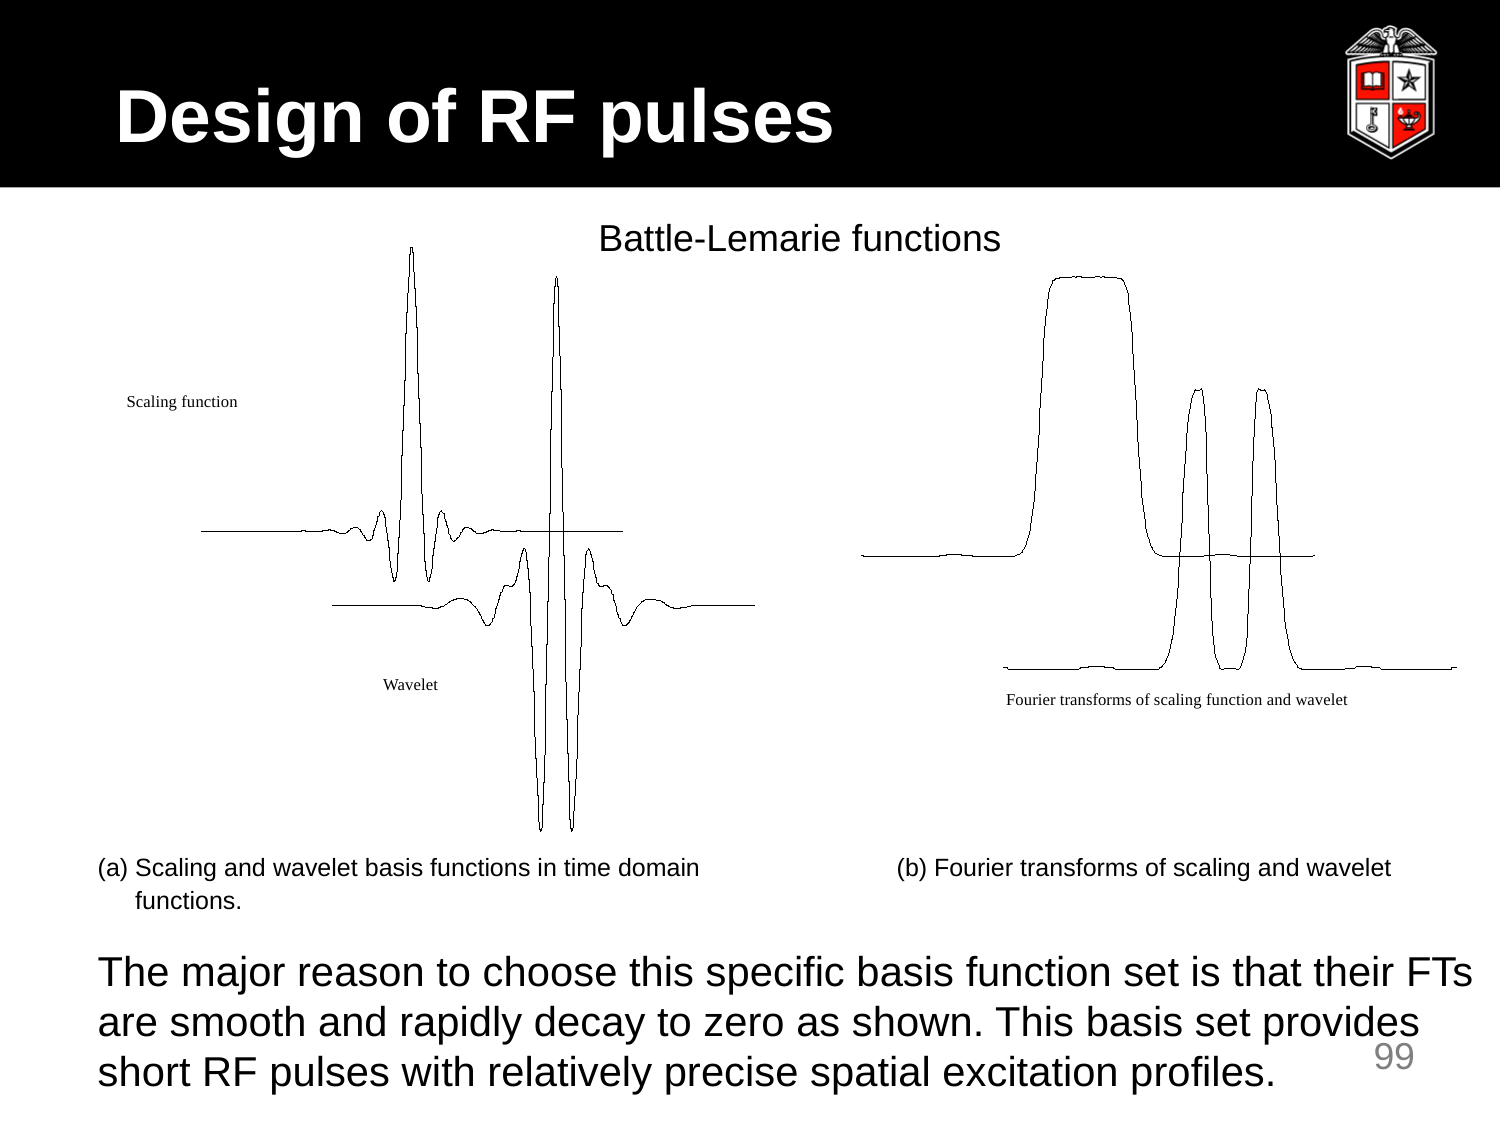

# Design of RF pulses
Battle-Lemarie functions

Scaling function
Wavelet
Fourier transforms of scaling function and wavelet
Scaling and wavelet basis functions in time domain		 (b) Fourier transforms of scaling and wavelet functions.

The major reason to choose this specific basis function set is that their FTs are smooth and rapidly decay to zero as shown. This basis set provides short RF pulses with relatively precise spatial excitation profiles.
99